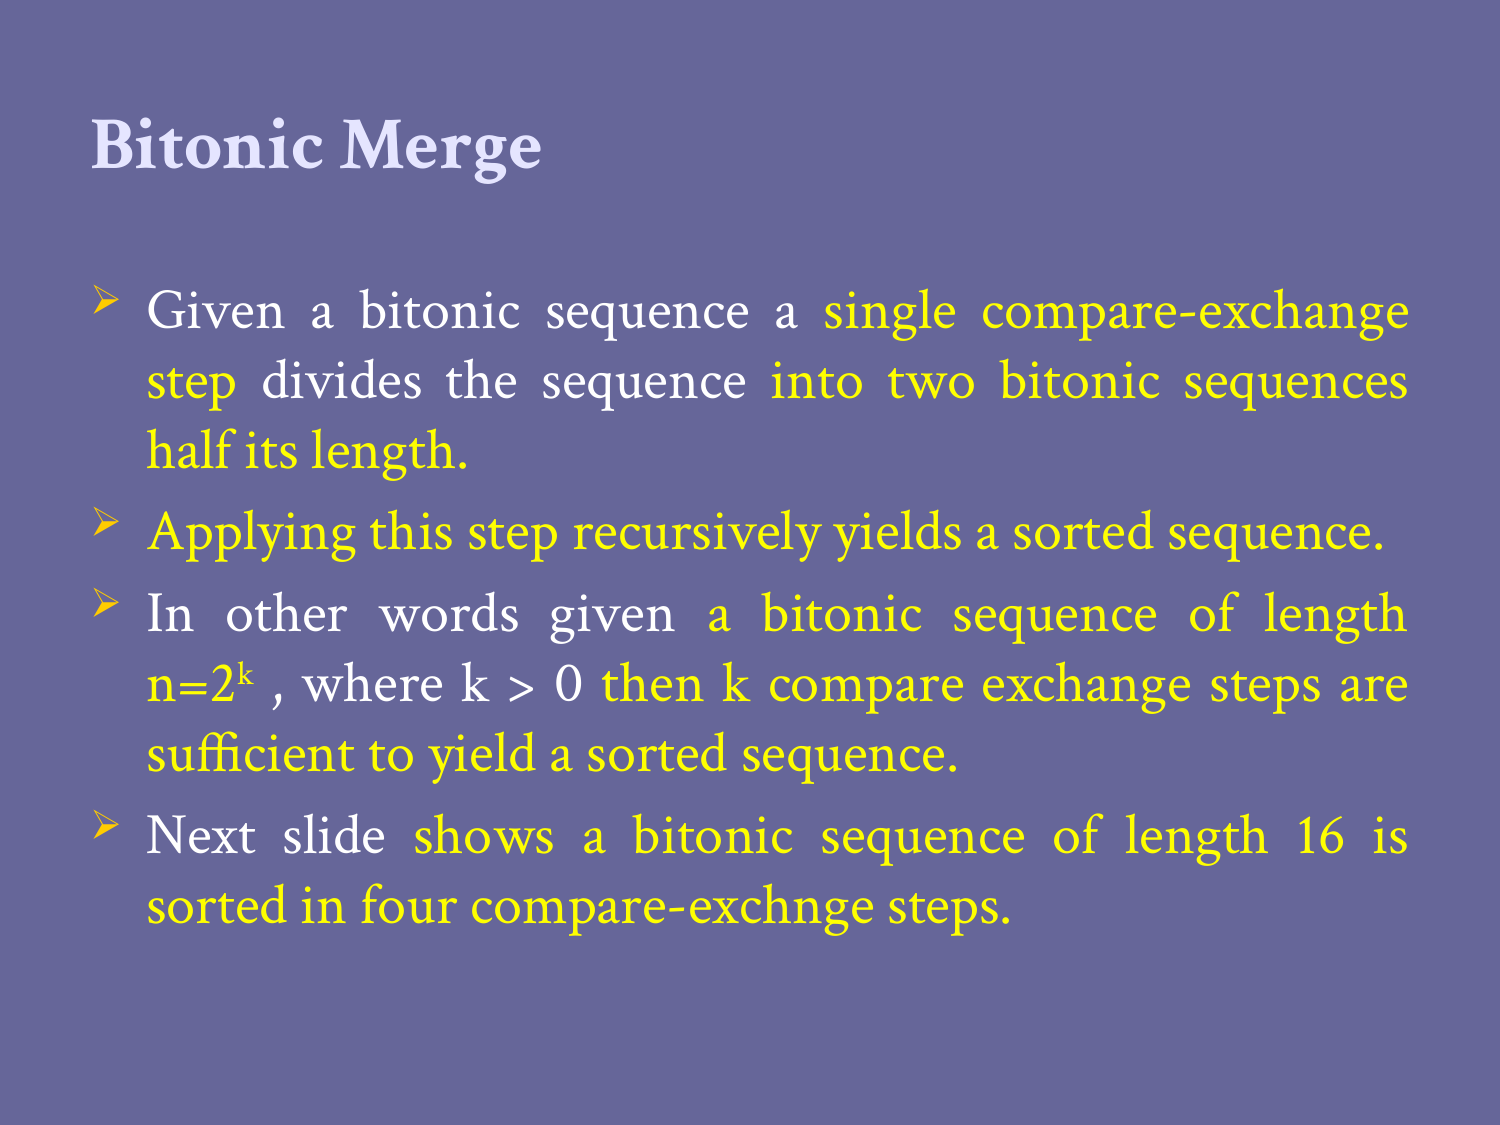

Bitonic Merge
Given a bitonic sequence a single compare-exchange step divides the sequence into two bitonic sequences half its length.
Applying this step recursively yields a sorted sequence.
In other words given a bitonic sequence of length n=2k , where k > 0 then k compare exchange steps are sufficient to yield a sorted sequence.
Next slide shows a bitonic sequence of length 16 is sorted in four compare-exchnge steps.